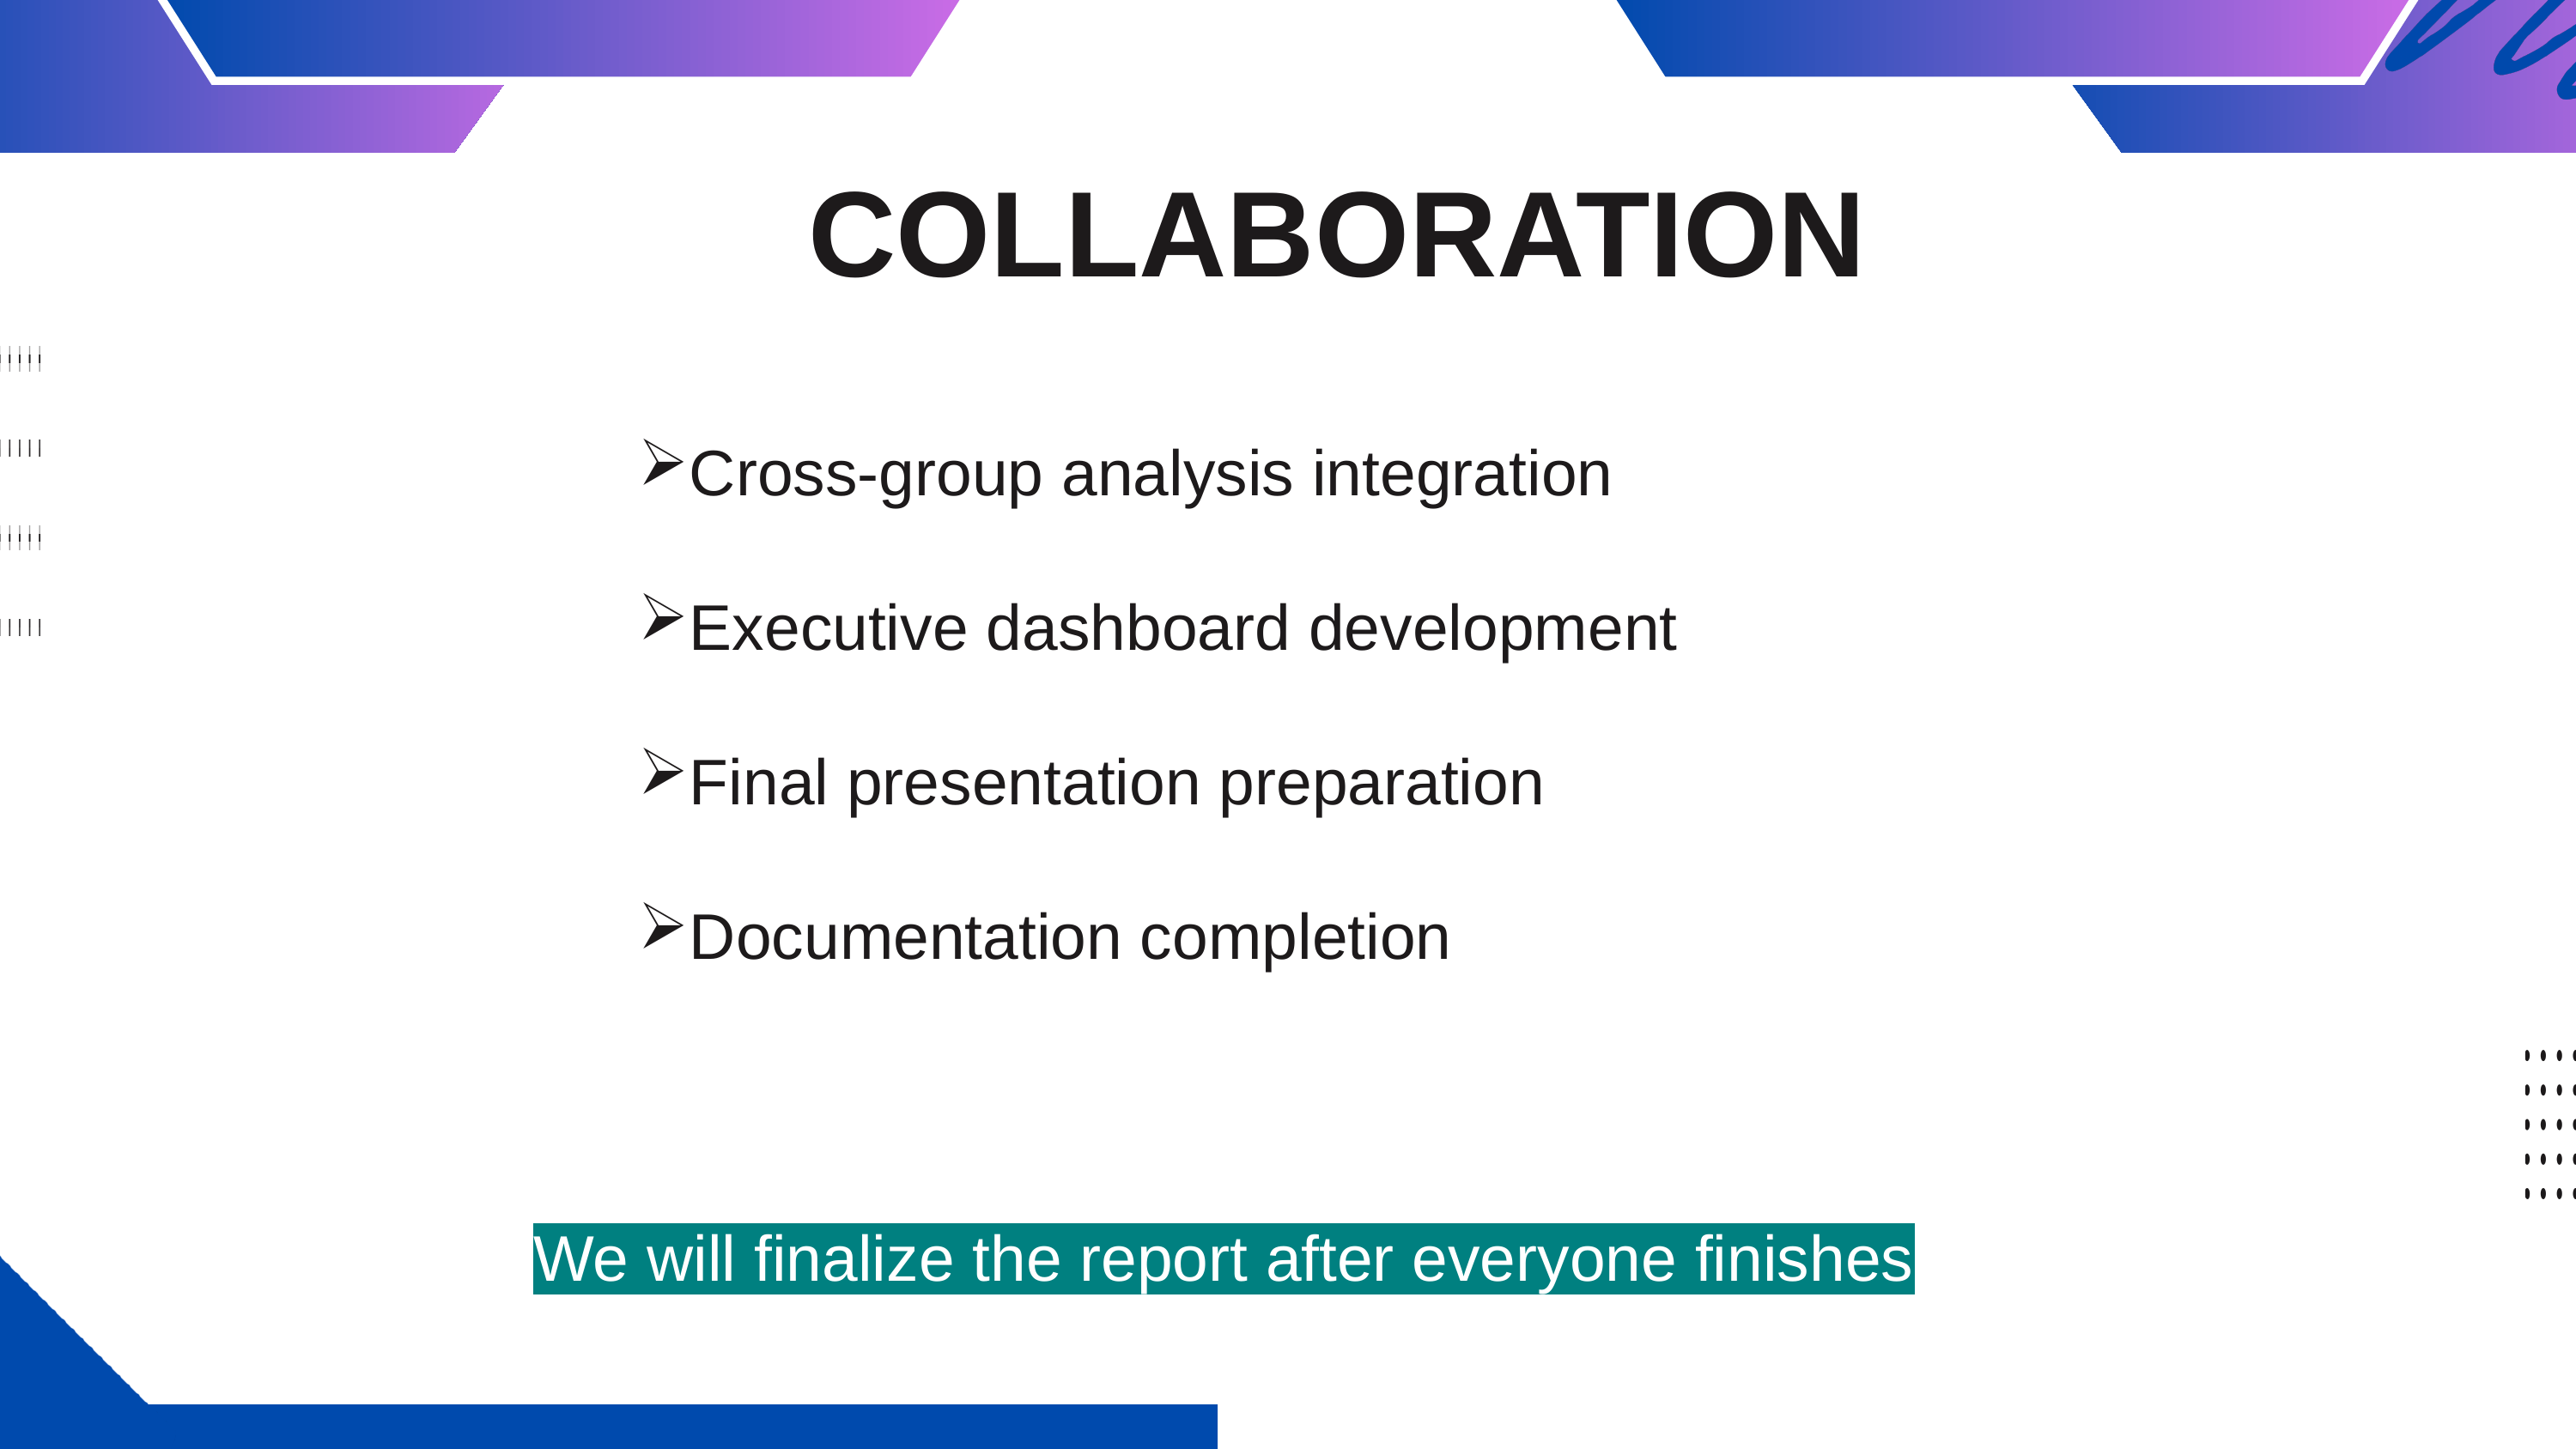

COLLABORATION
Cross-group analysis integration

Executive dashboard development

Final presentation preparation

Documentation completion

We will finalize the report after everyone finishes